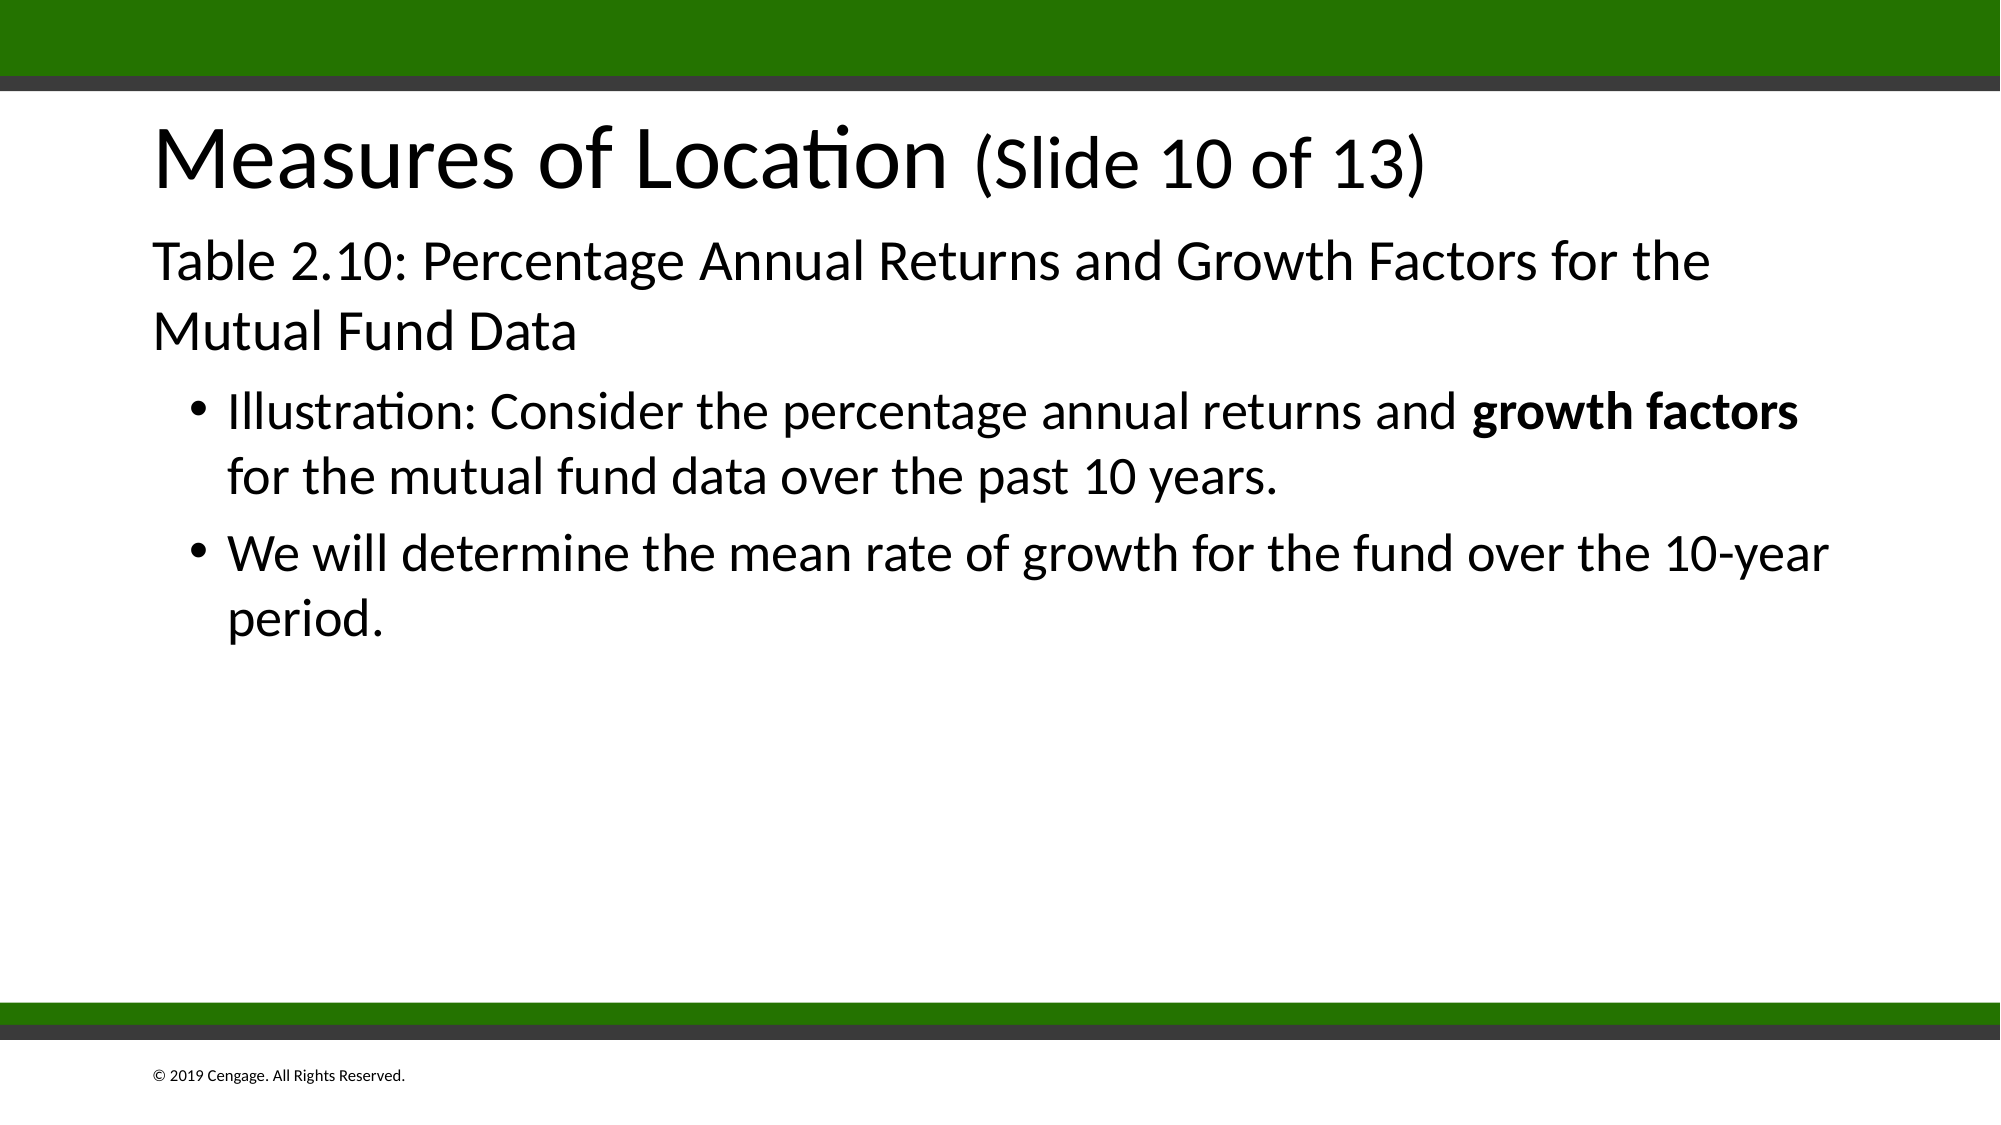

# Measures of Location (Slide 10 of 13)
Table 2.10: Percentage Annual Returns and Growth Factors for the Mutual Fund Data
Illustration: Consider the percentage annual returns and growth factors for the mutual fund data over the past 10 years.
We will determine the mean rate of growth for the fund over the 10-year period.